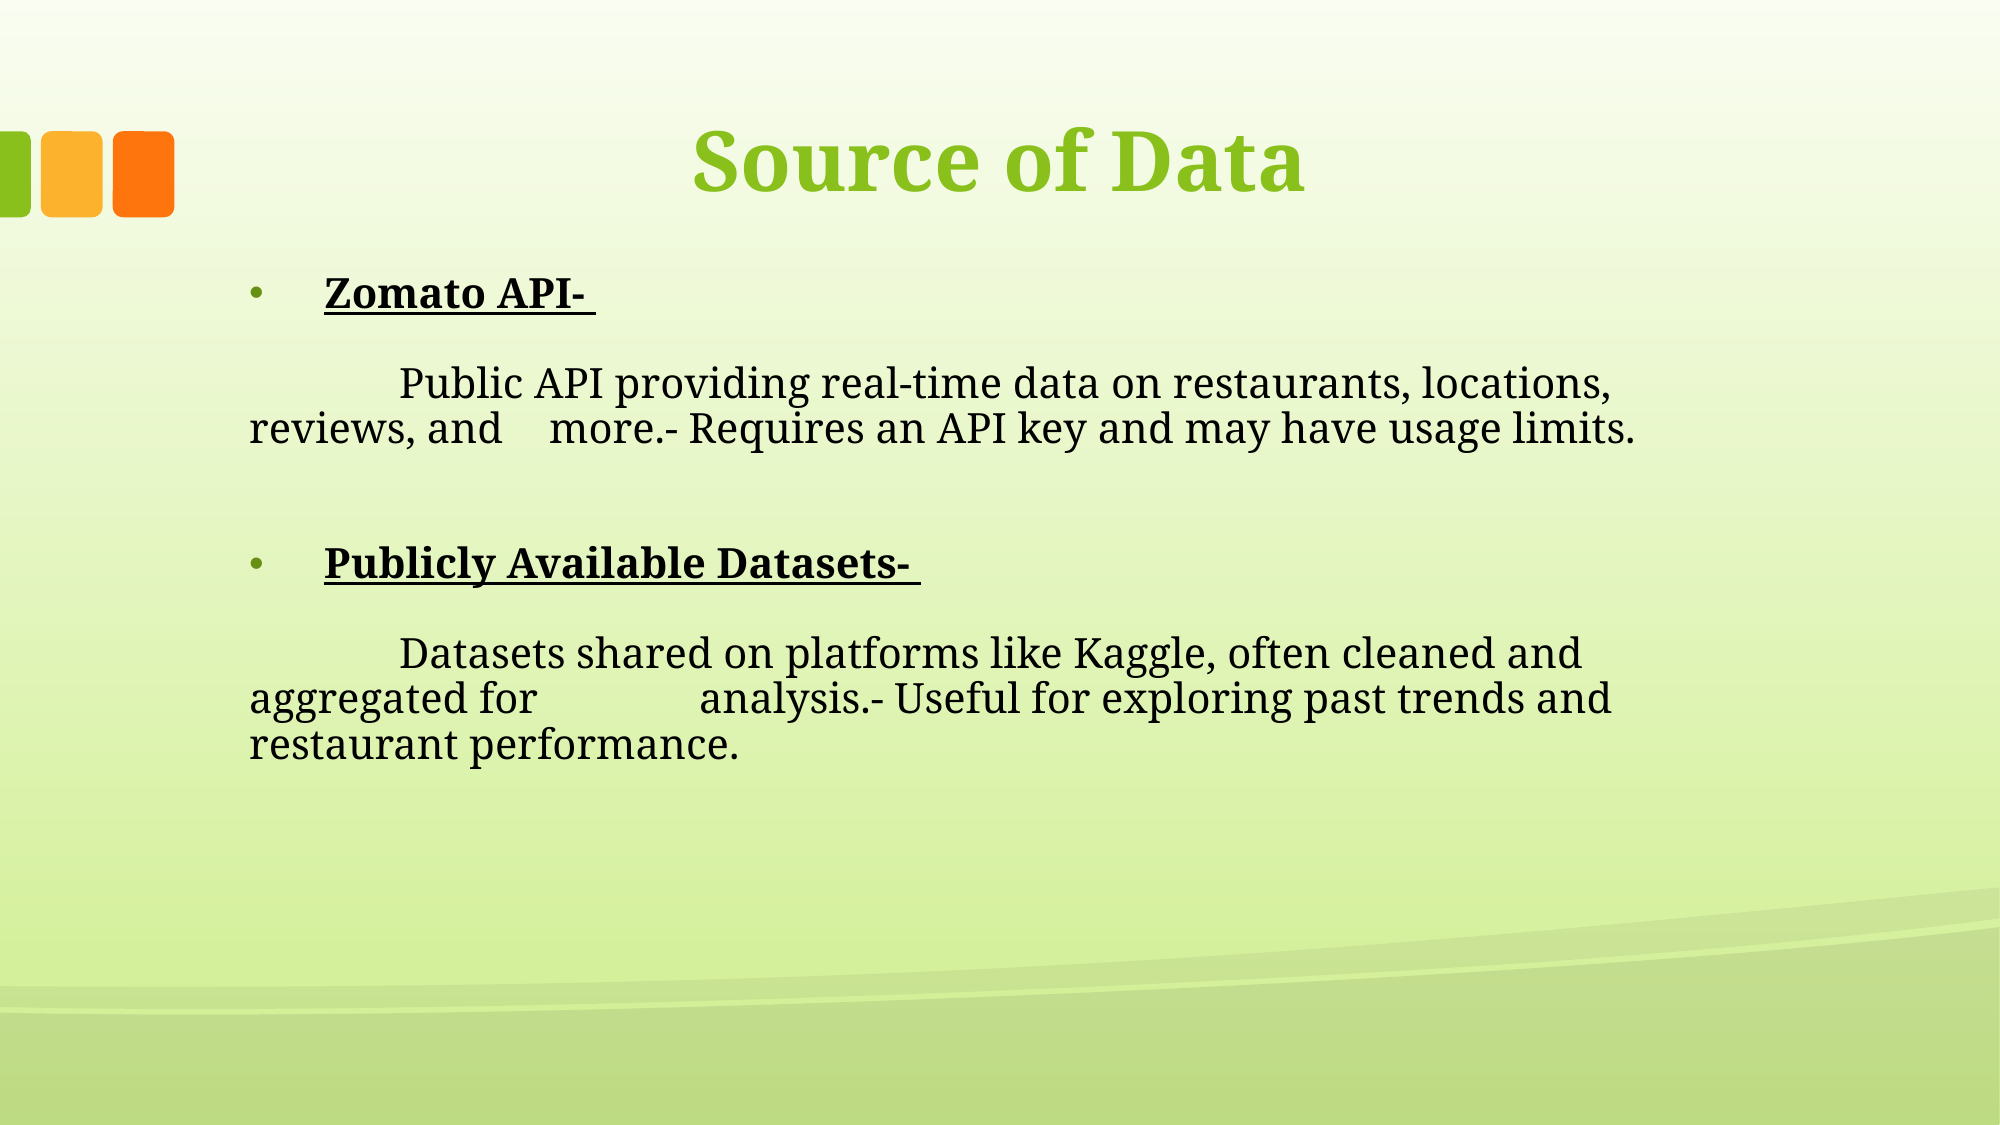

# Source of Data
Zomato API-

	Public API providing real-time data on restaurants, locations, reviews, and 	more.- Requires an API key and may have usage limits.

Publicly Available Datasets-

	Datasets shared on platforms like Kaggle, often cleaned and aggregated for 	analysis.- Useful for exploring past trends and restaurant performance.